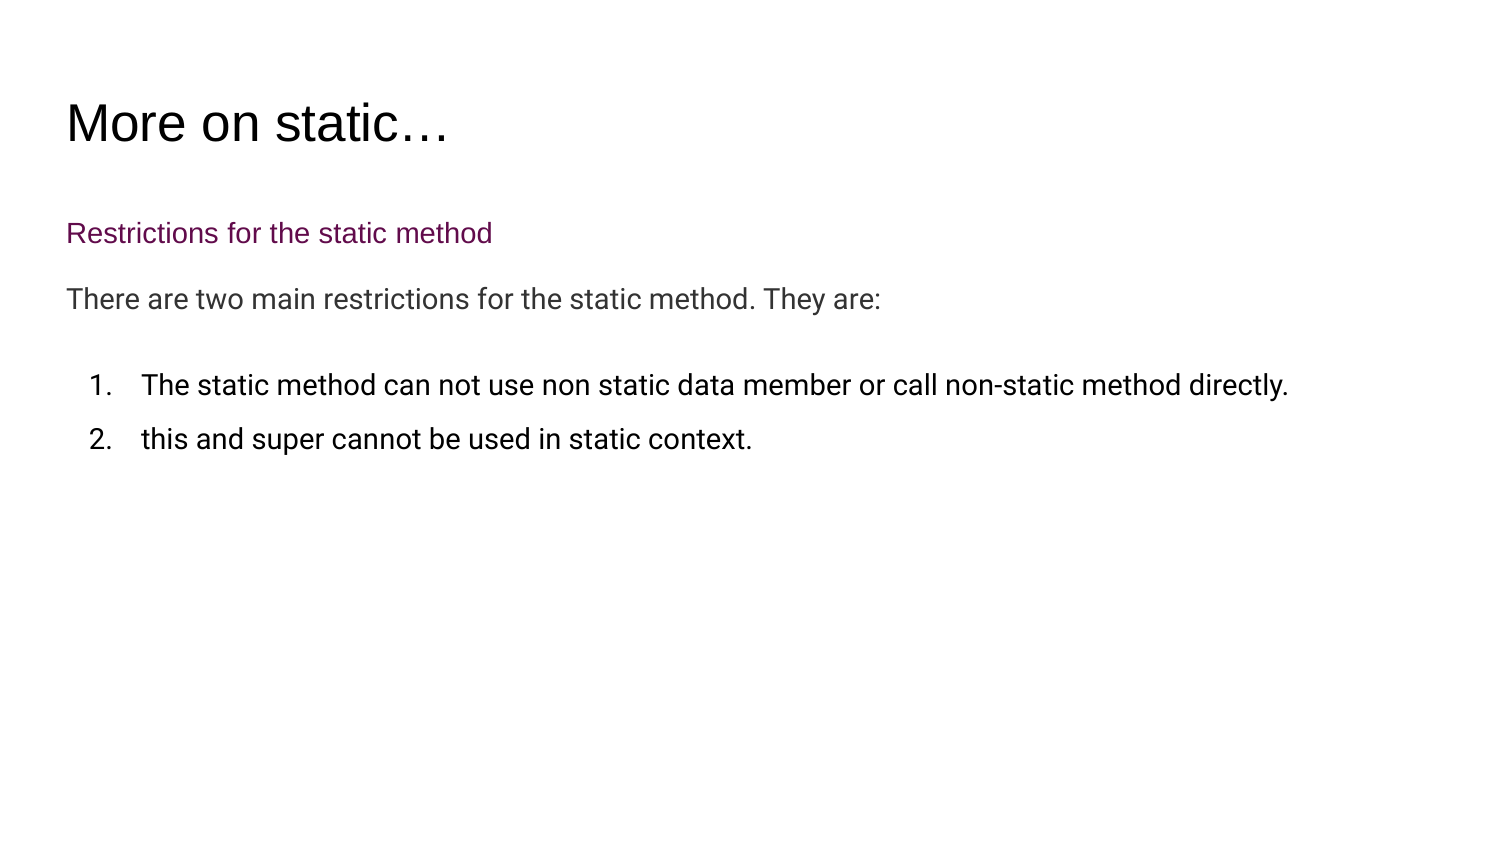

# More on static…
Restrictions for the static method
There are two main restrictions for the static method. They are:
The static method can not use non static data member or call non-static method directly.
this and super cannot be used in static context.